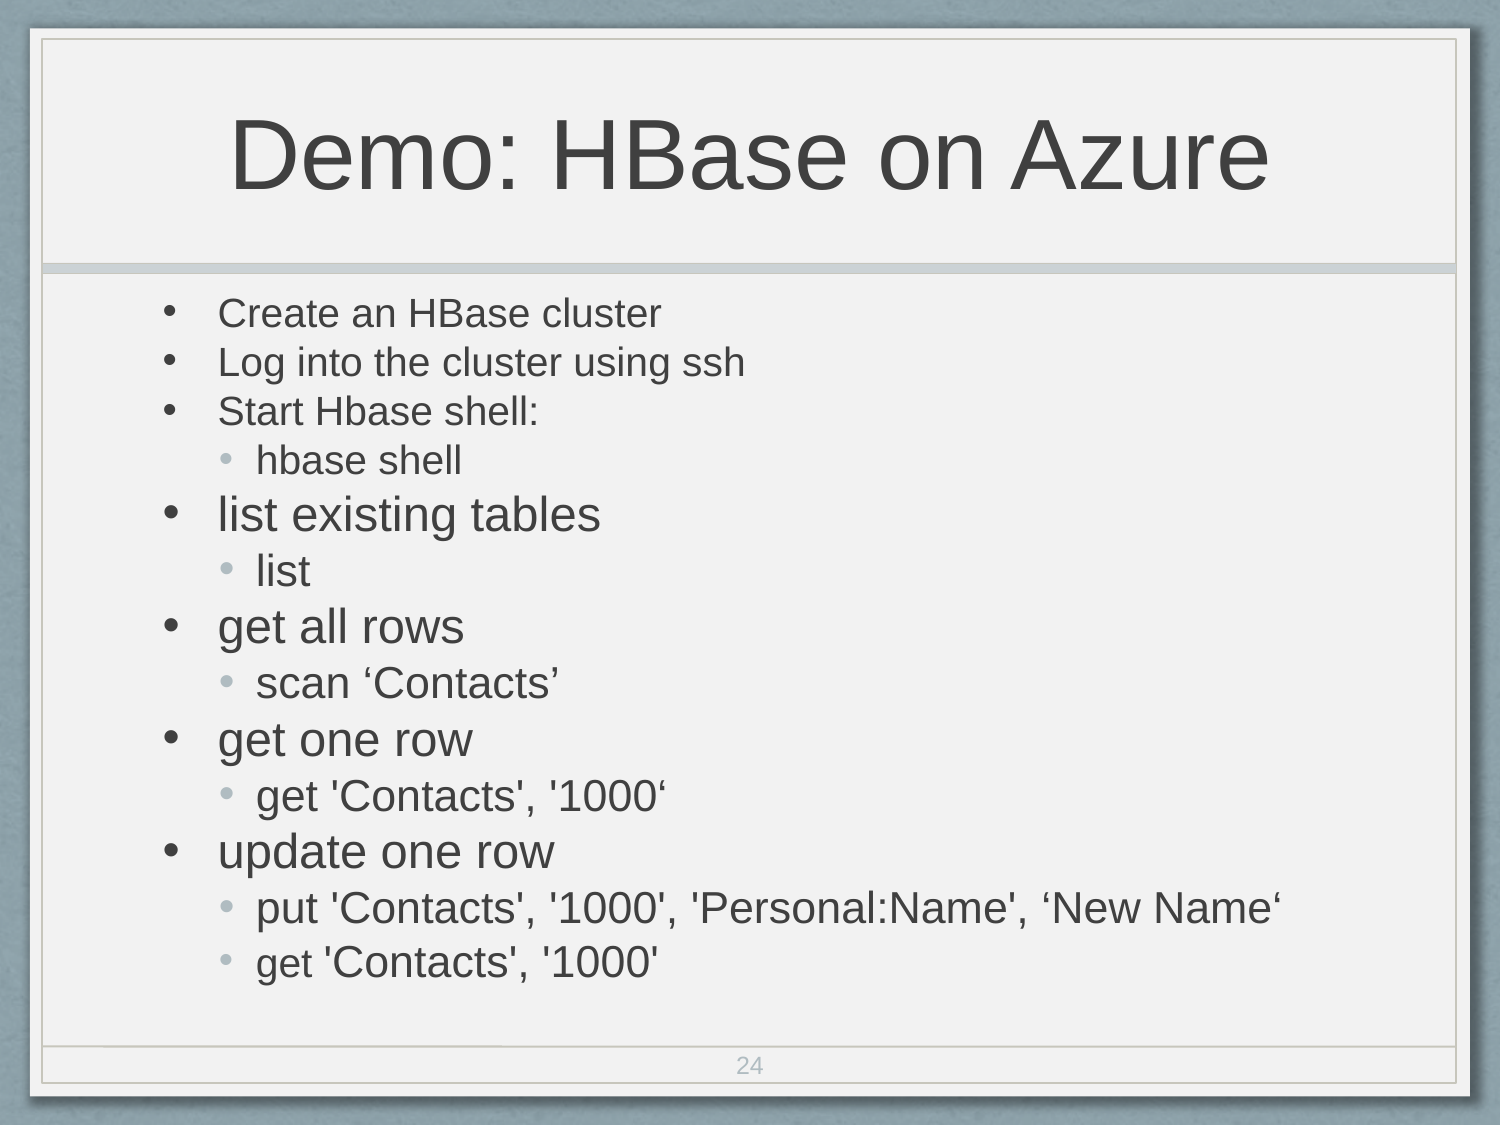

# Demo: HBase on Azure
Create an HBase cluster
Log into the cluster using ssh
Start Hbase shell:
hbase shell
list existing tables
list
get all rows
scan ‘Contacts’
get one row
get 'Contacts', '1000‘
update one row
put 'Contacts', '1000', 'Personal:Name', ‘New Name‘
get 'Contacts', '1000'
24